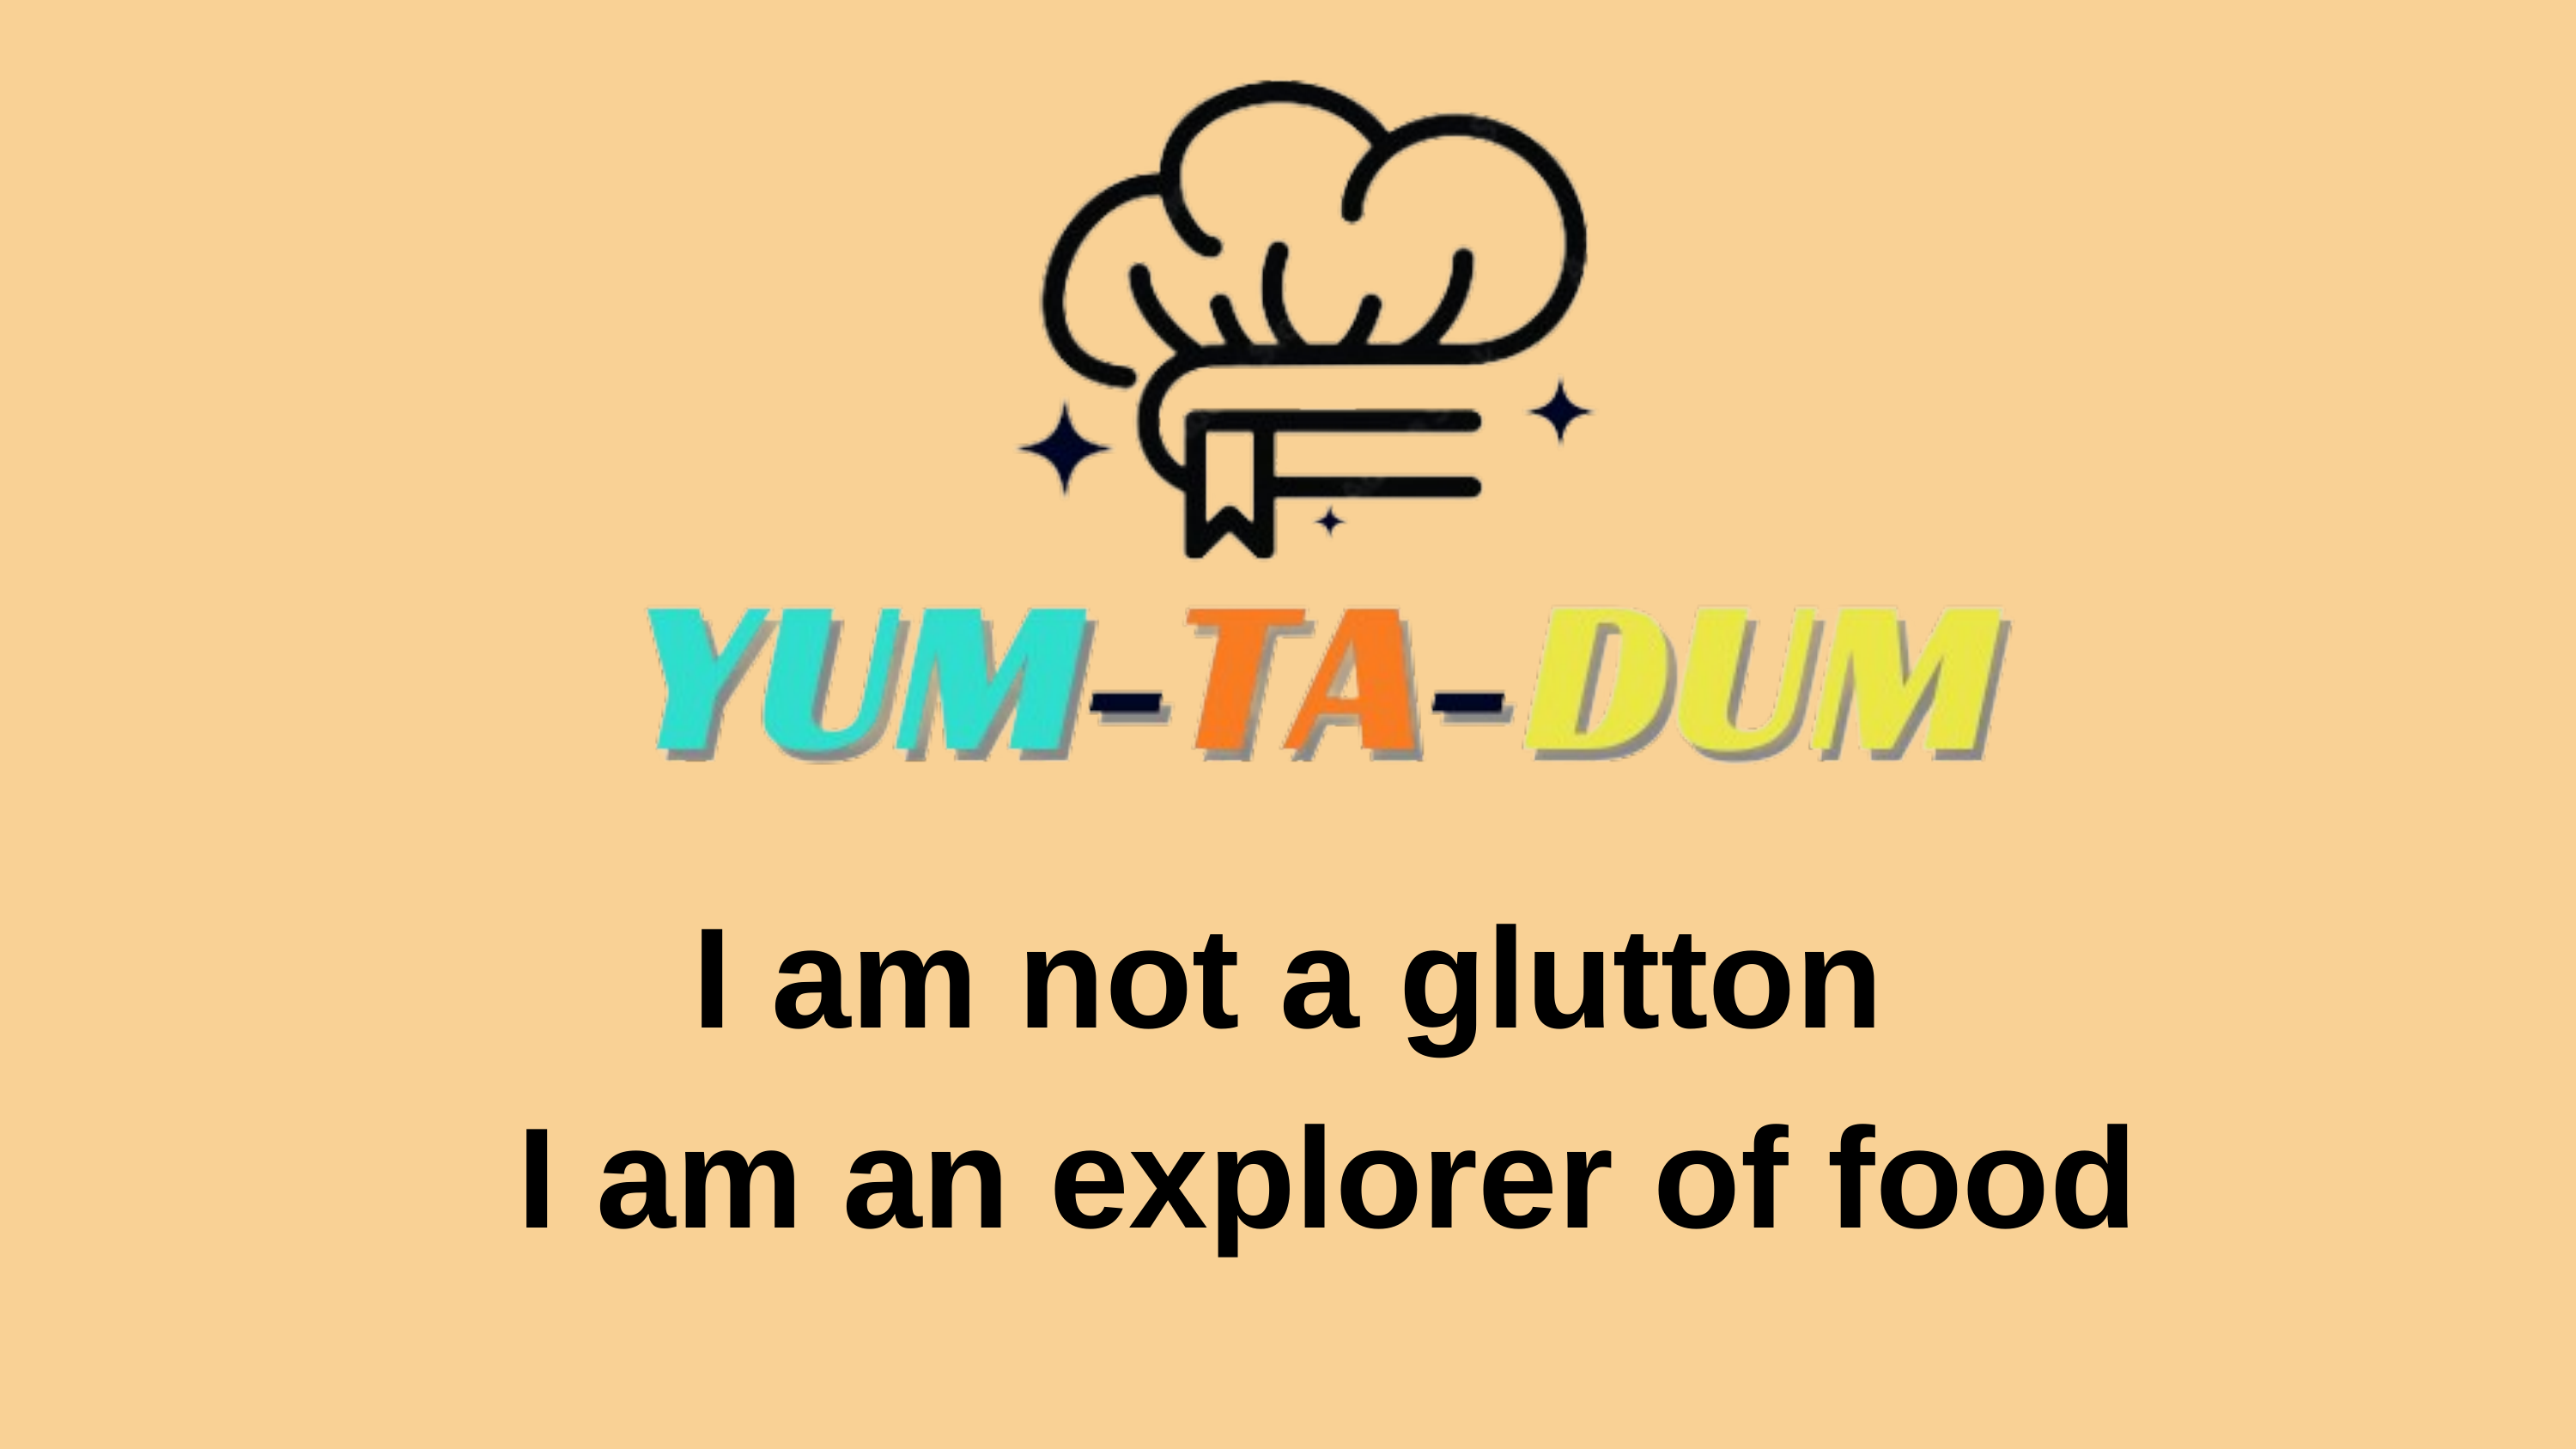

I am not a glutton
  I am an explorer of food